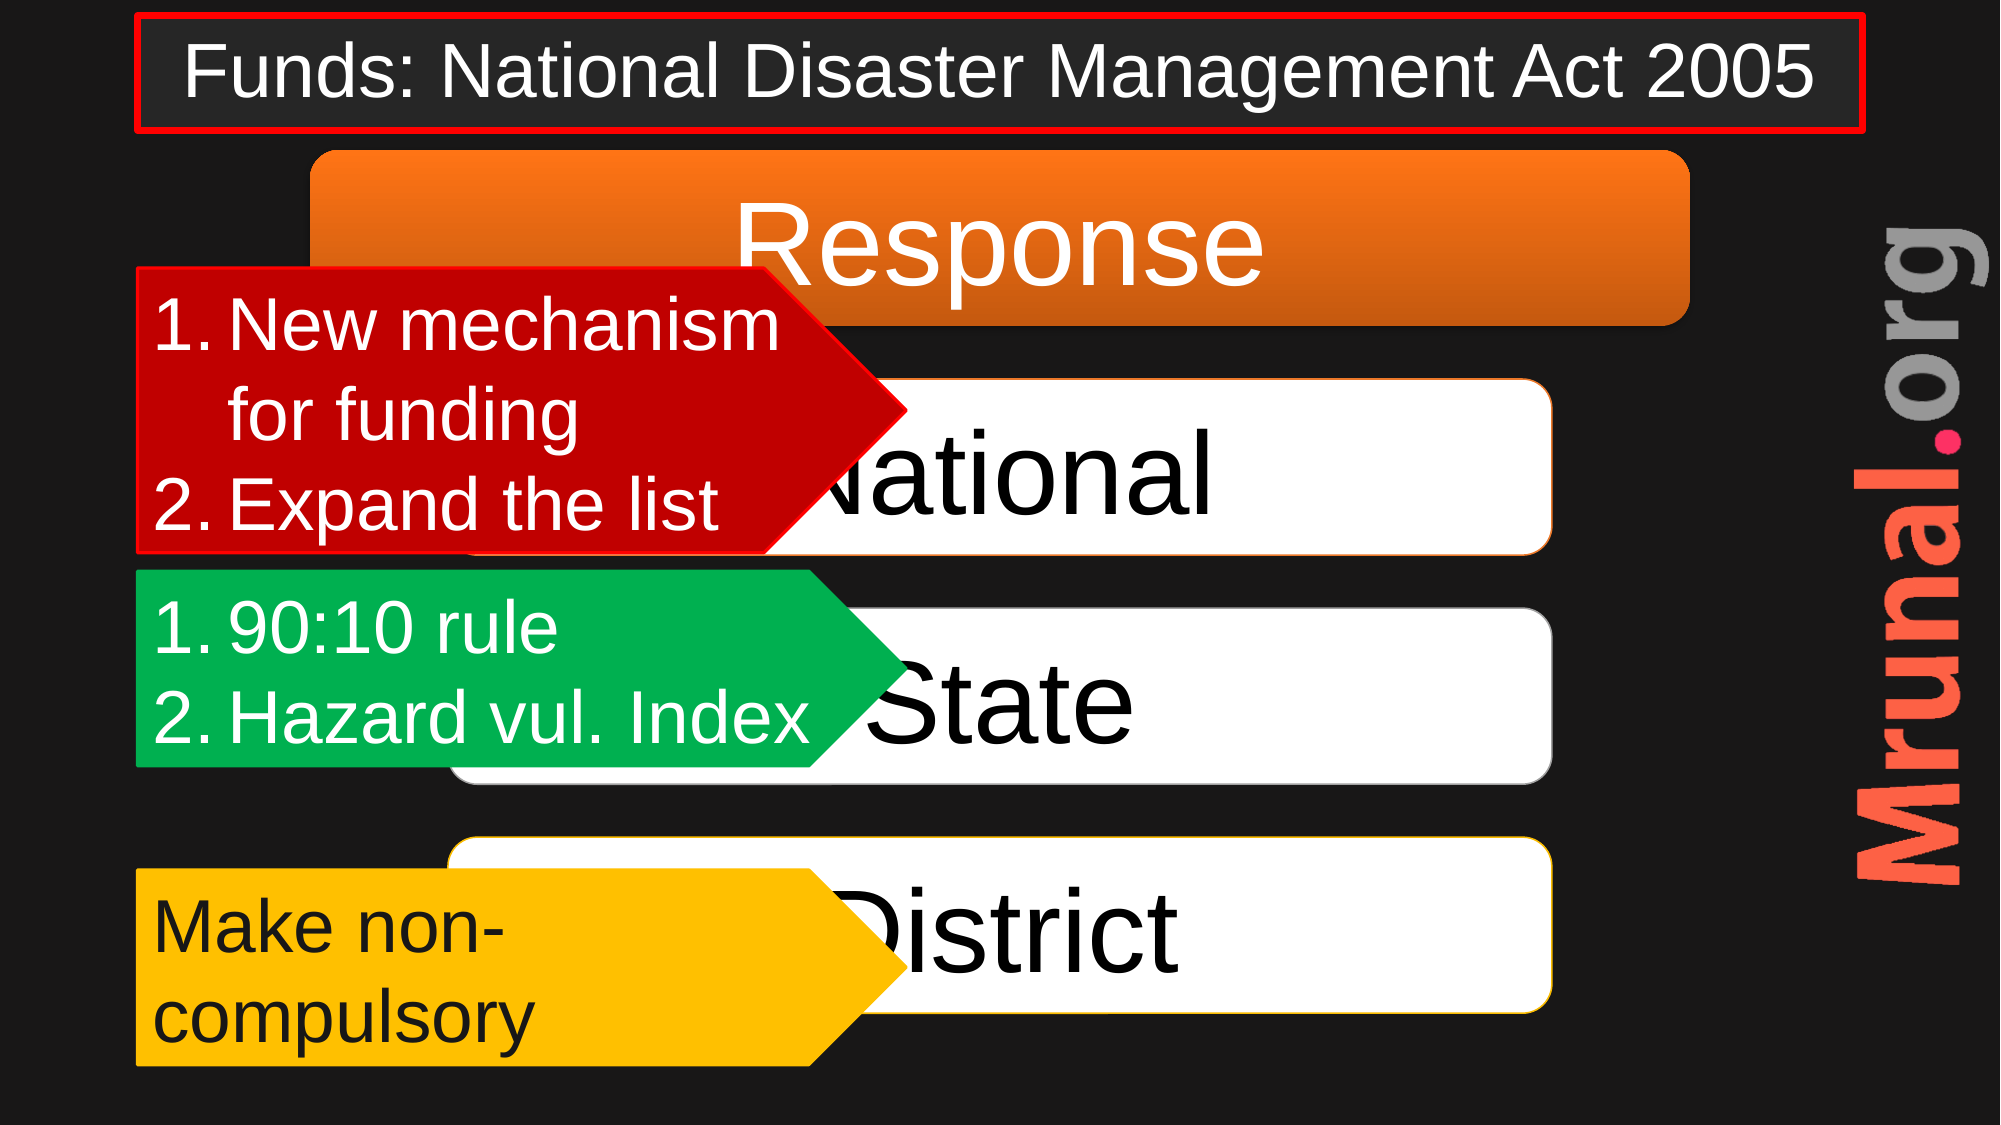

# Funds: National Disaster Management Act 2005
Response
National
State
District
New mechanism for funding
Expand the list
90:10 rule
Hazard vul. Index
Make non-compulsory